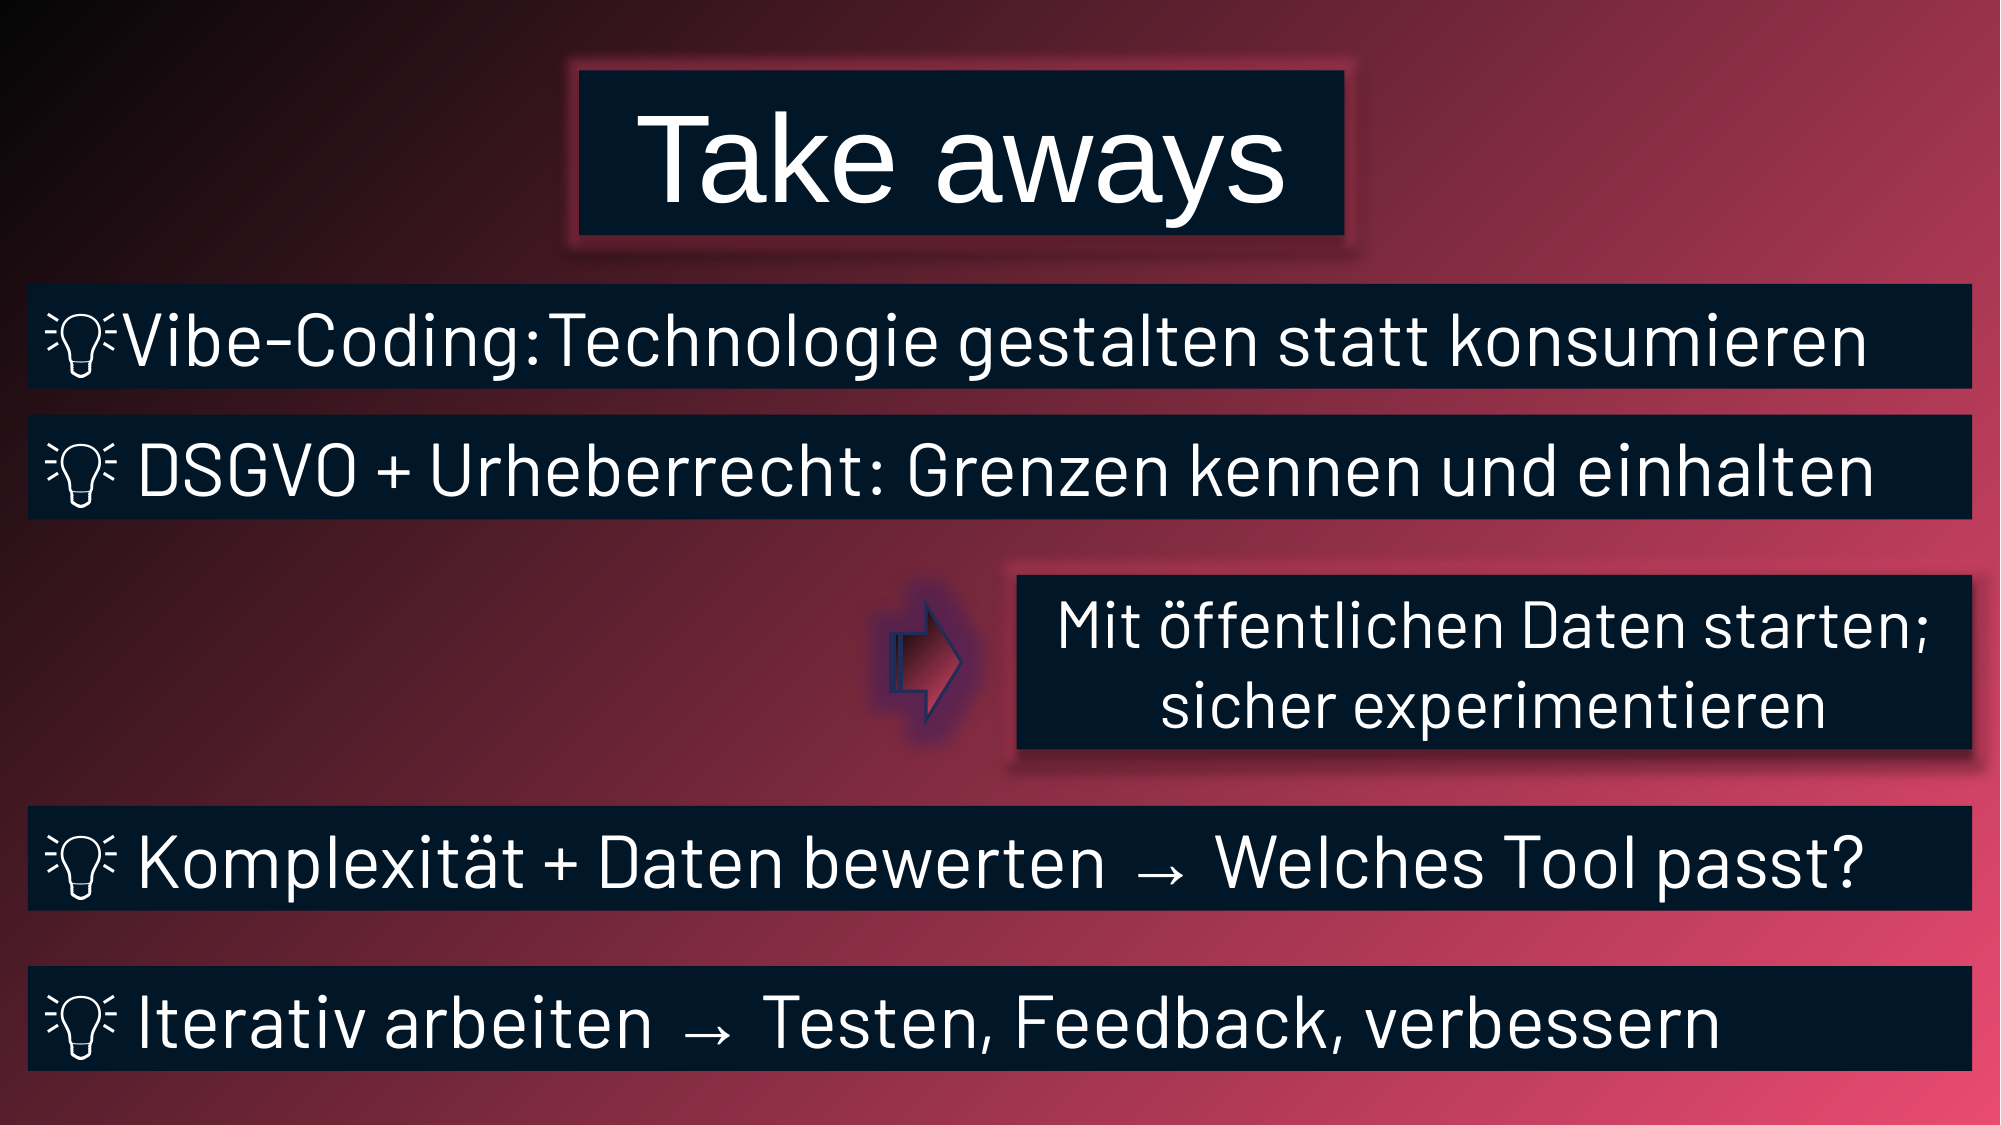

Take aways
💡Vibe-Coding:Technologie gestalten statt konsumieren
💡 DSGVO + Urheberrecht: Grenzen kennen und einhalten
Mit öffentlichen Daten starten; sicher experimentieren

💡 Komplexität + Daten bewerten → Welches Tool passt?
💡 Iterativ arbeiten → Testen, Feedback, verbessern